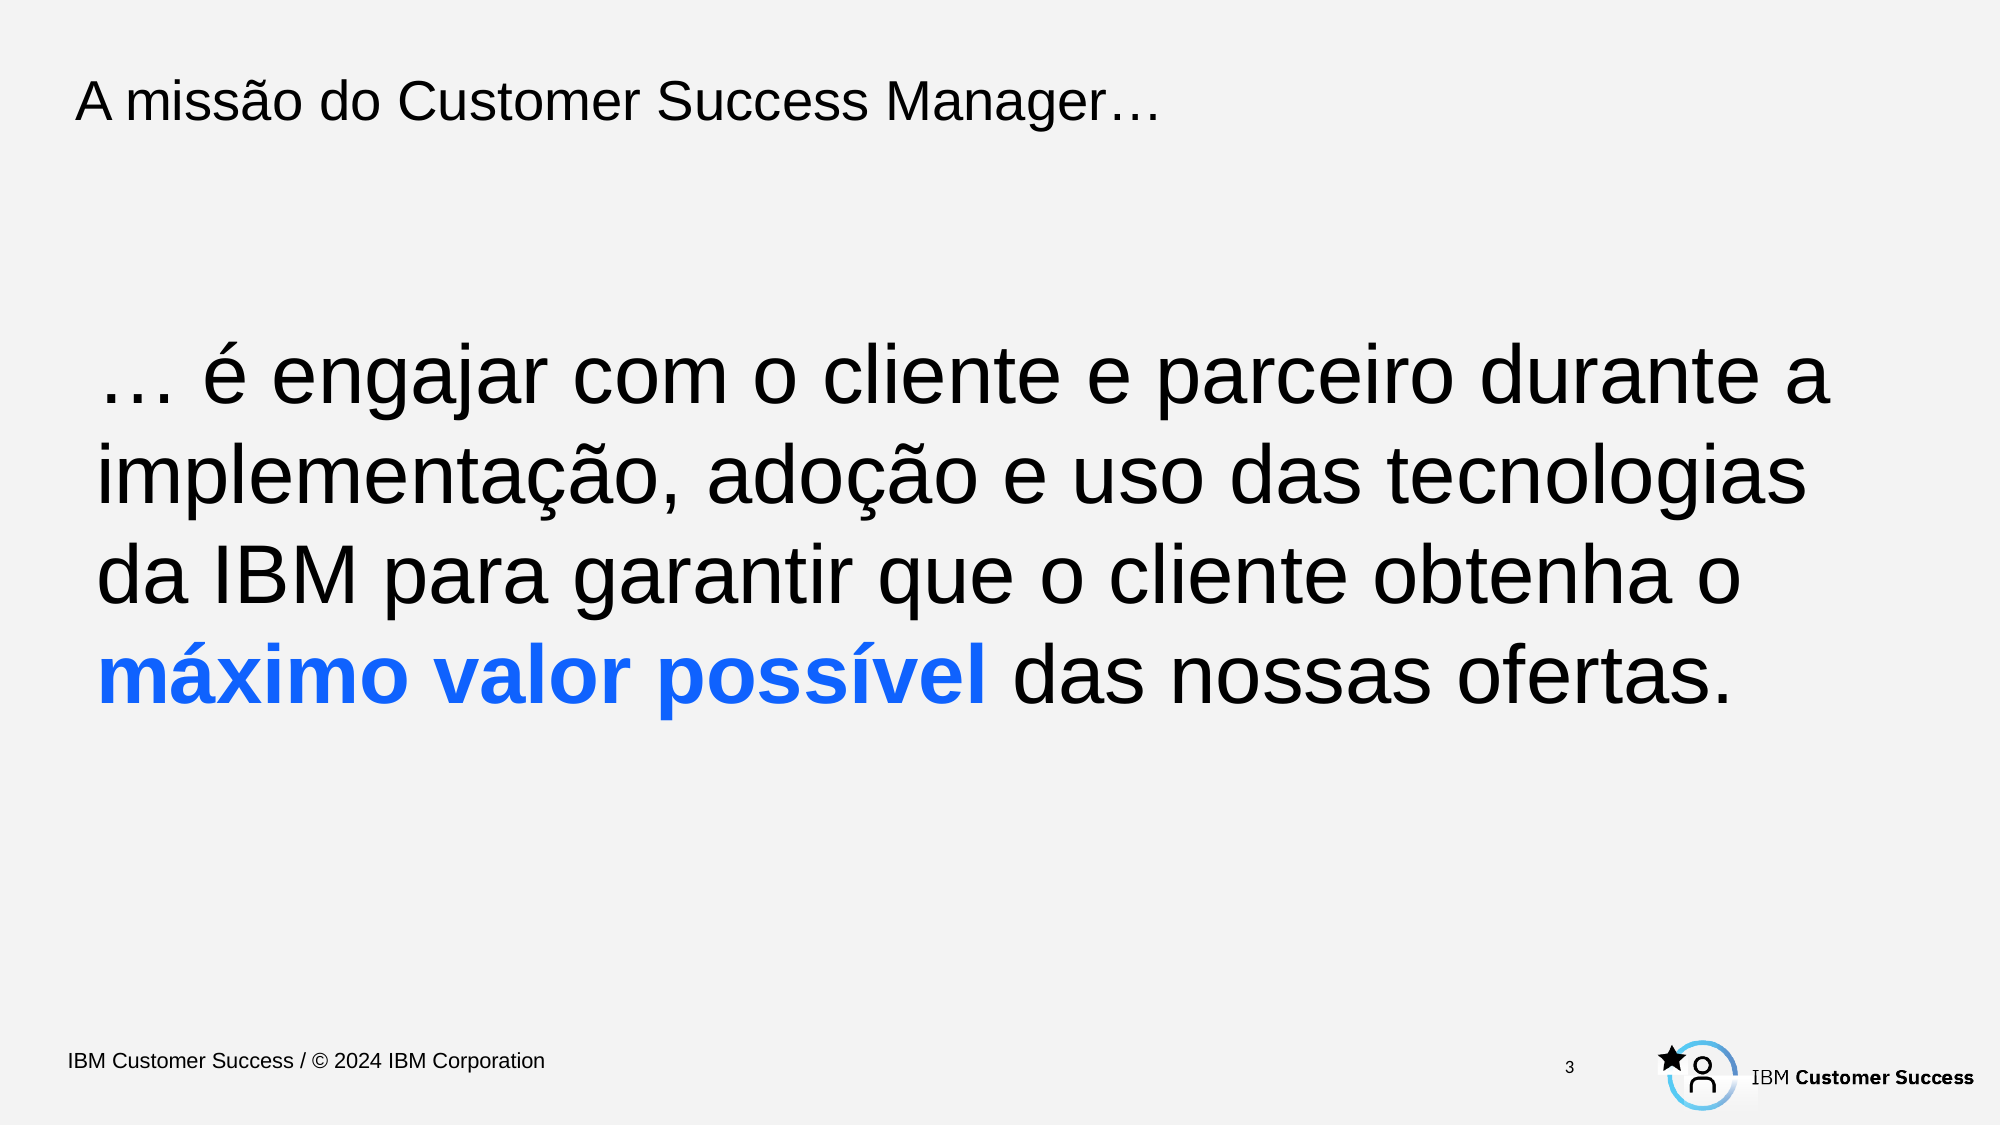

# A missão do Customer Success Manager…
… é engajar com o cliente e parceiro durante a implementação, adoção e uso das tecnologias da IBM para garantir que o cliente obtenha o máximo valor possível das nossas ofertas.
IBM Customer Success / © 2024 IBM Corporation
3